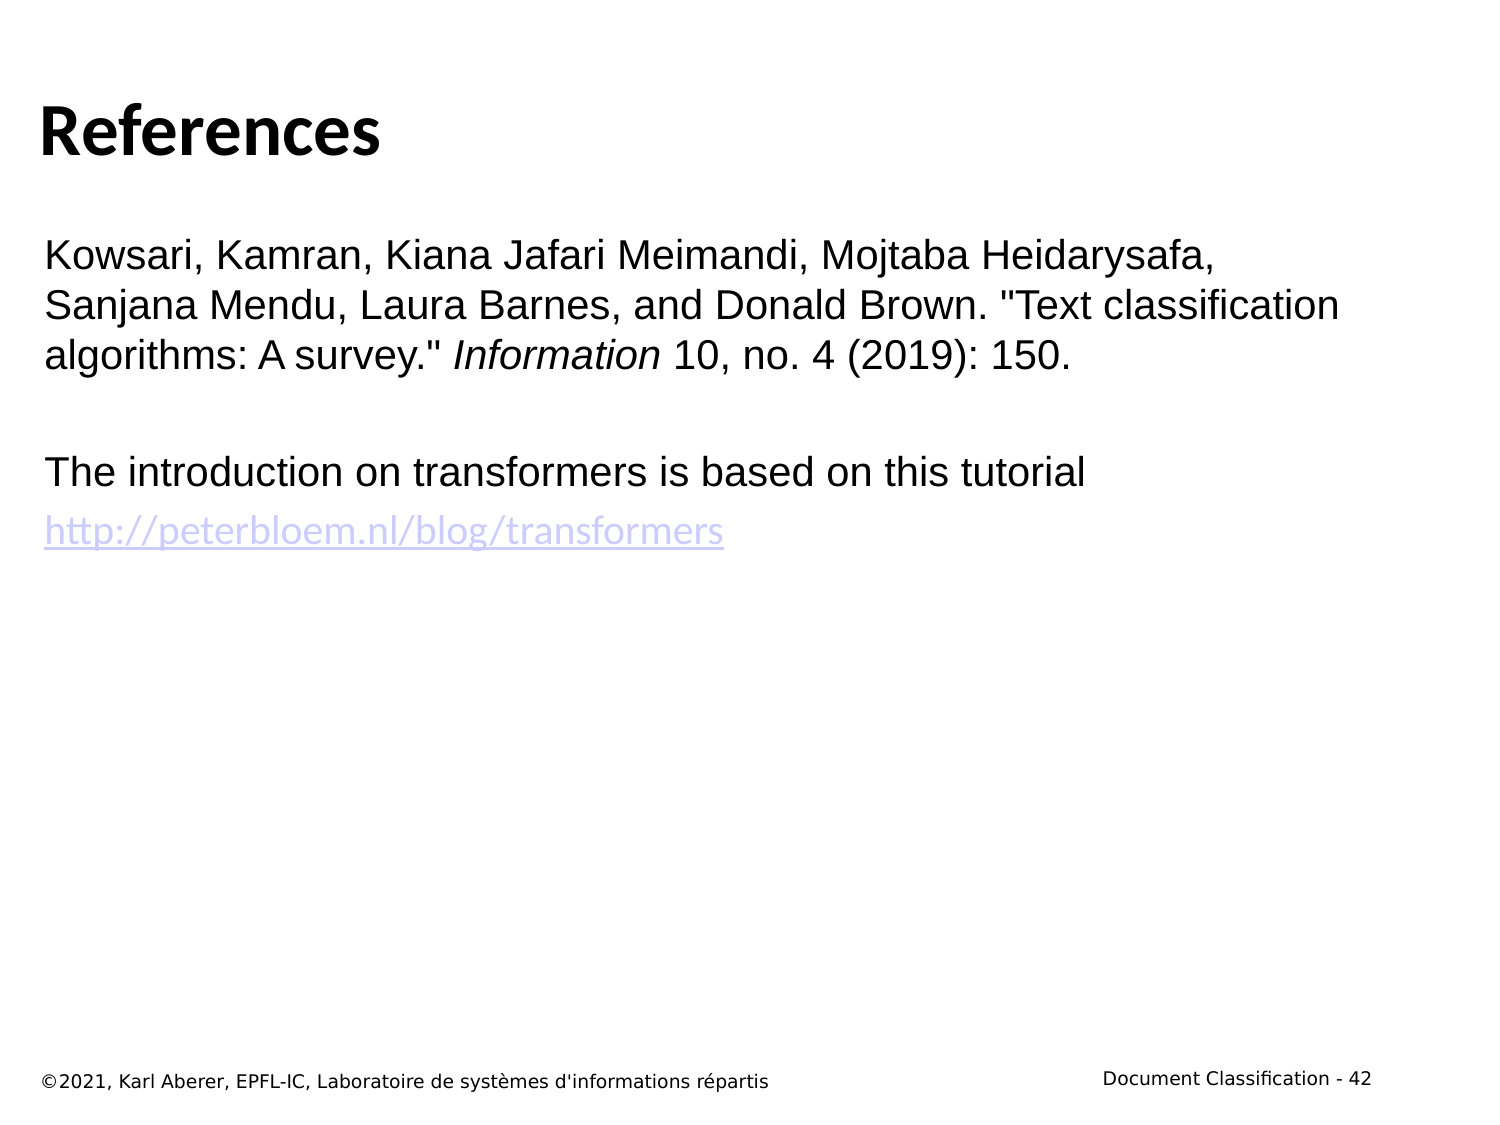

# References
Kowsari, Kamran, Kiana Jafari Meimandi, Mojtaba Heidarysafa, Sanjana Mendu, Laura Barnes, and Donald Brown. "Text classification algorithms: A survey." Information 10, no. 4 (2019): 150.

The introduction on transformers is based on this tutorial
http://peterbloem.nl/blog/transformers

©2021, Karl Aberer, EPFL-IC, Laboratoire de systèmes d'informations répartis